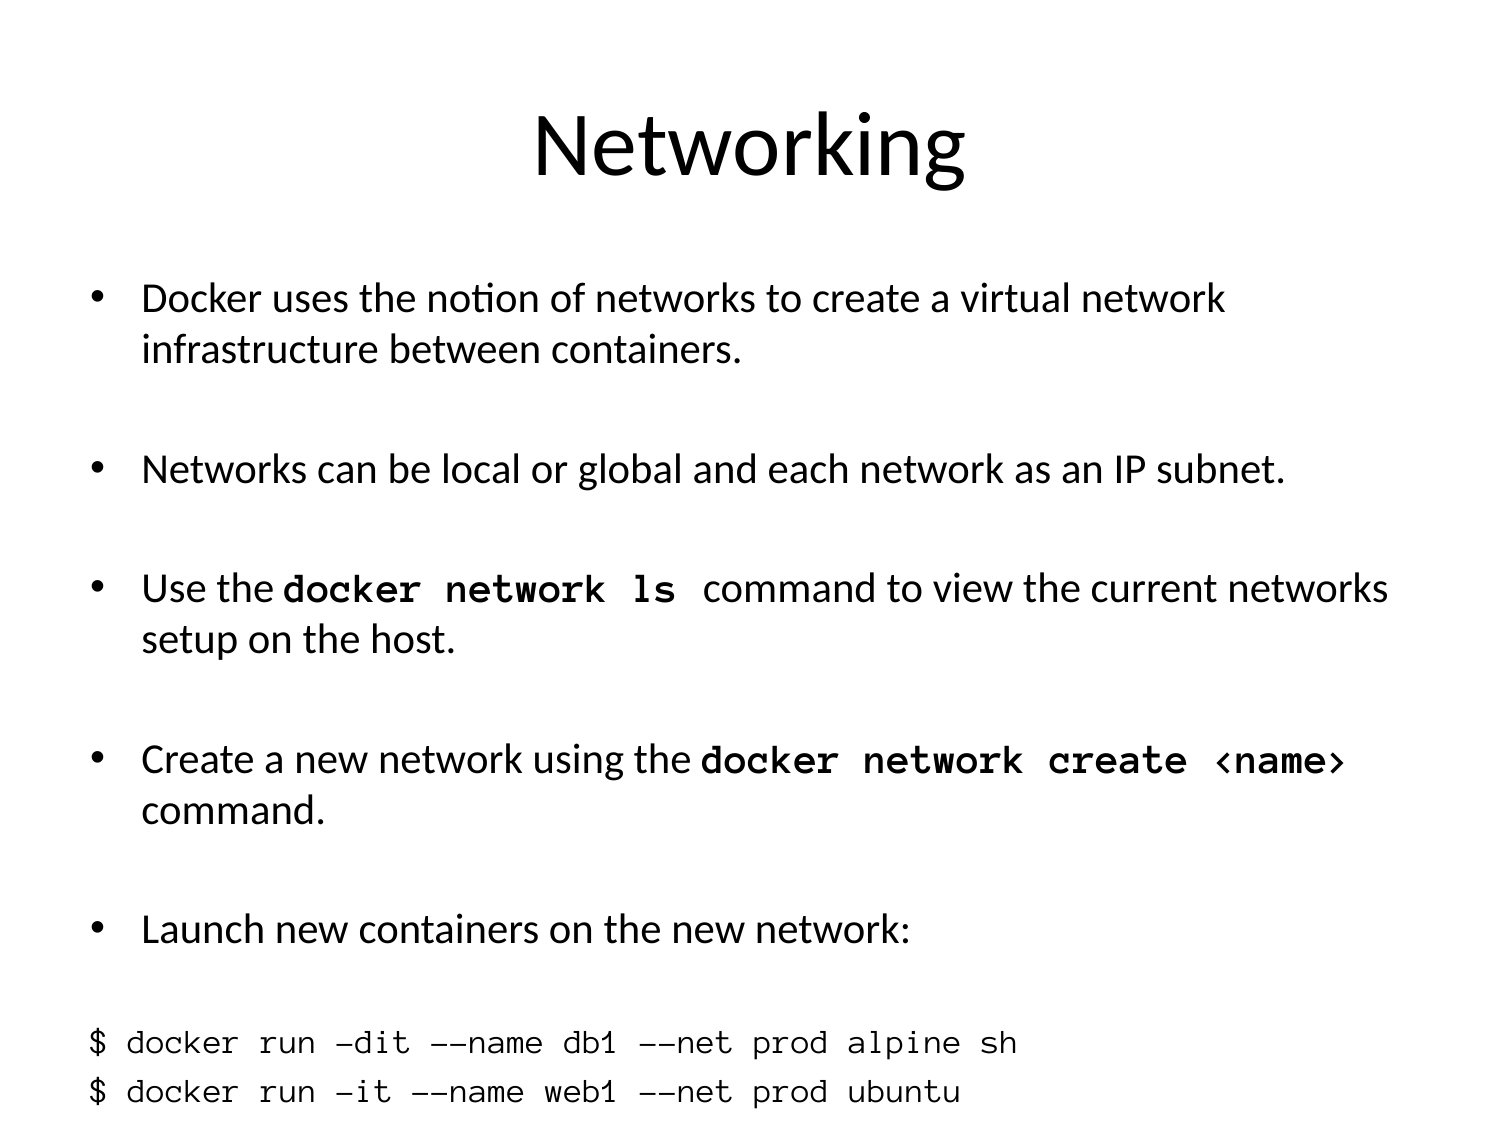

# Networking
Docker uses the notion of networks to create a virtual network infrastructure between containers.

Networks can be local or global and each network as an IP subnet.

Use the docker network ls command to view the current networks setup on the host.

Create a new network using the docker network create <name> command.

Launch new containers on the new network:

$ docker run -dit --name db1 --net prod alpine sh
$ docker run -it --name web1 --net prod ubuntu